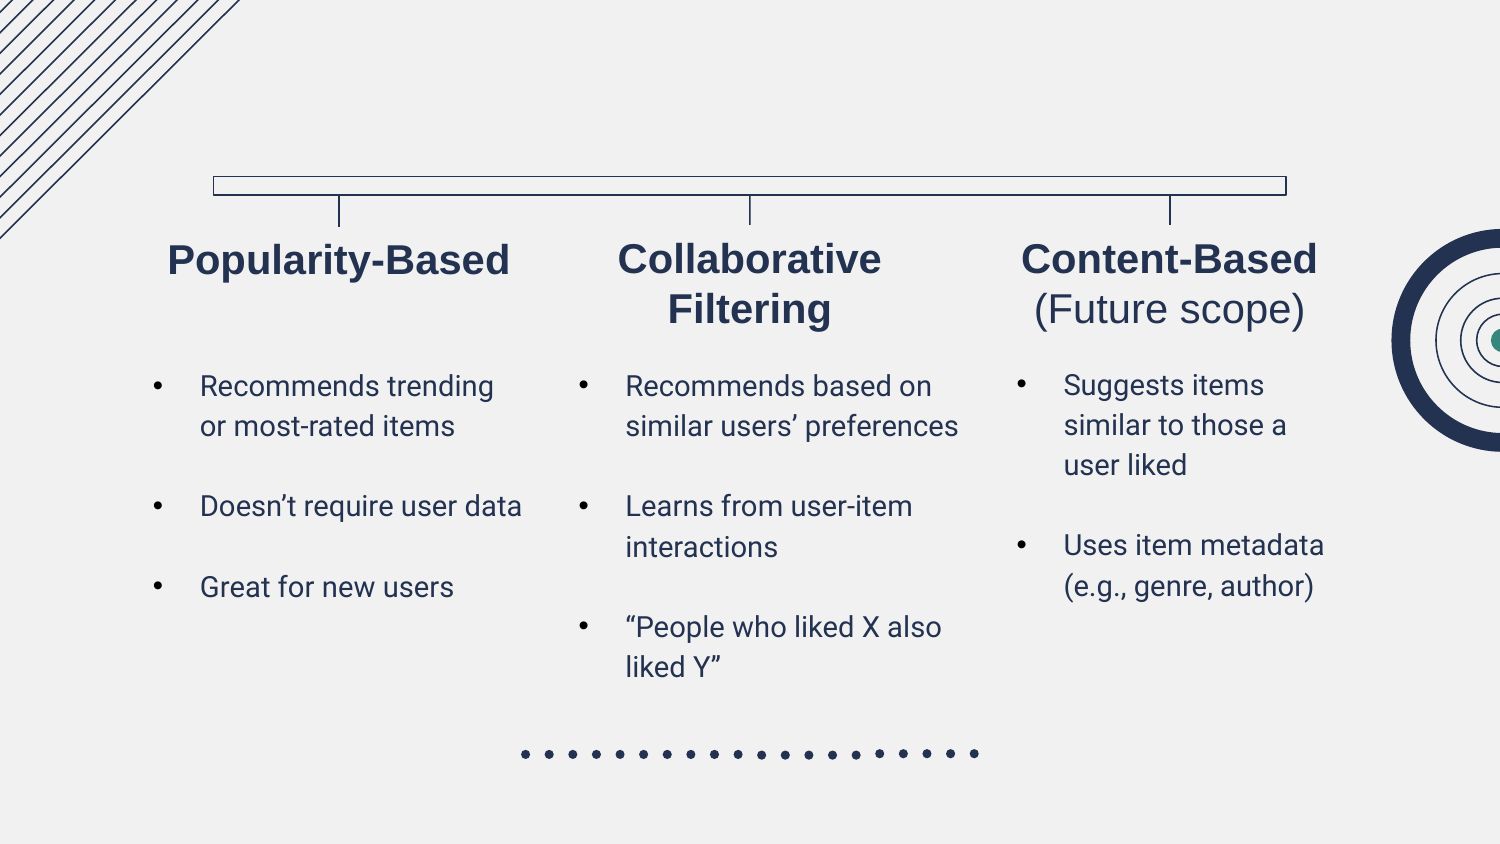

Collaborative Filtering
Content-Based (Future scope)
Popularity-Based
Suggests items similar to those a user liked

Uses item metadata (e.g., genre, author)
Recommends trending or most-rated items

Doesn’t require user data

Great for new users
Recommends based on similar users’ preferences

Learns from user-item interactions

“People who liked X also liked Y”